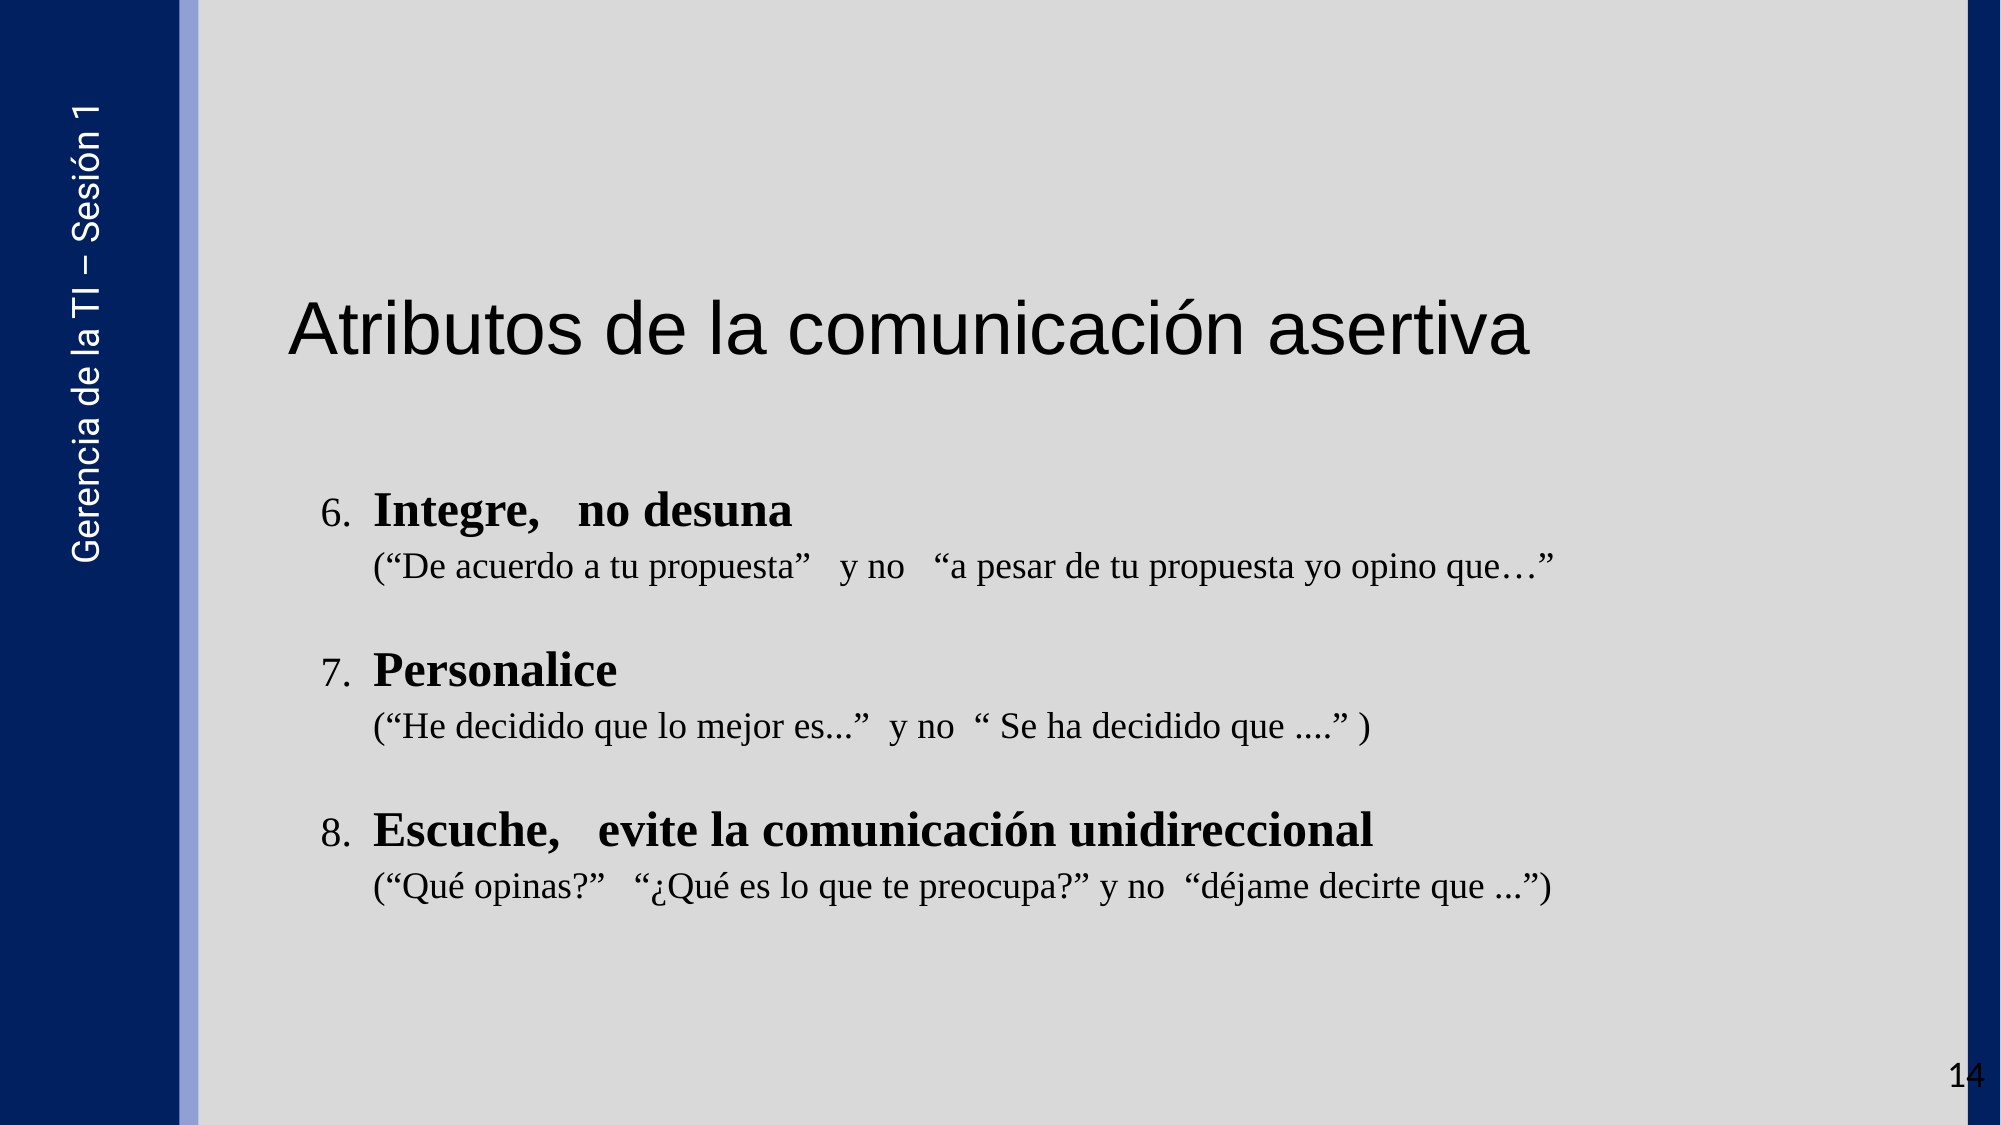

Atributos de la comunicación asertiva
6.  Integre,   no desuna
     (“De acuerdo a tu propuesta”   y no   “a pesar de tu propuesta yo opino que…”

7.  Personalice
     (“He decidido que lo mejor es...”  y no  “ Se ha decidido que ....” )

8.  Escuche,   evite la comunicación unidireccional
     (“Qué opinas?”   “¿Qué es lo que te preocupa?” y no  “déjame decirte que ...”)
Gerencia de la TI – Sesión 1

14